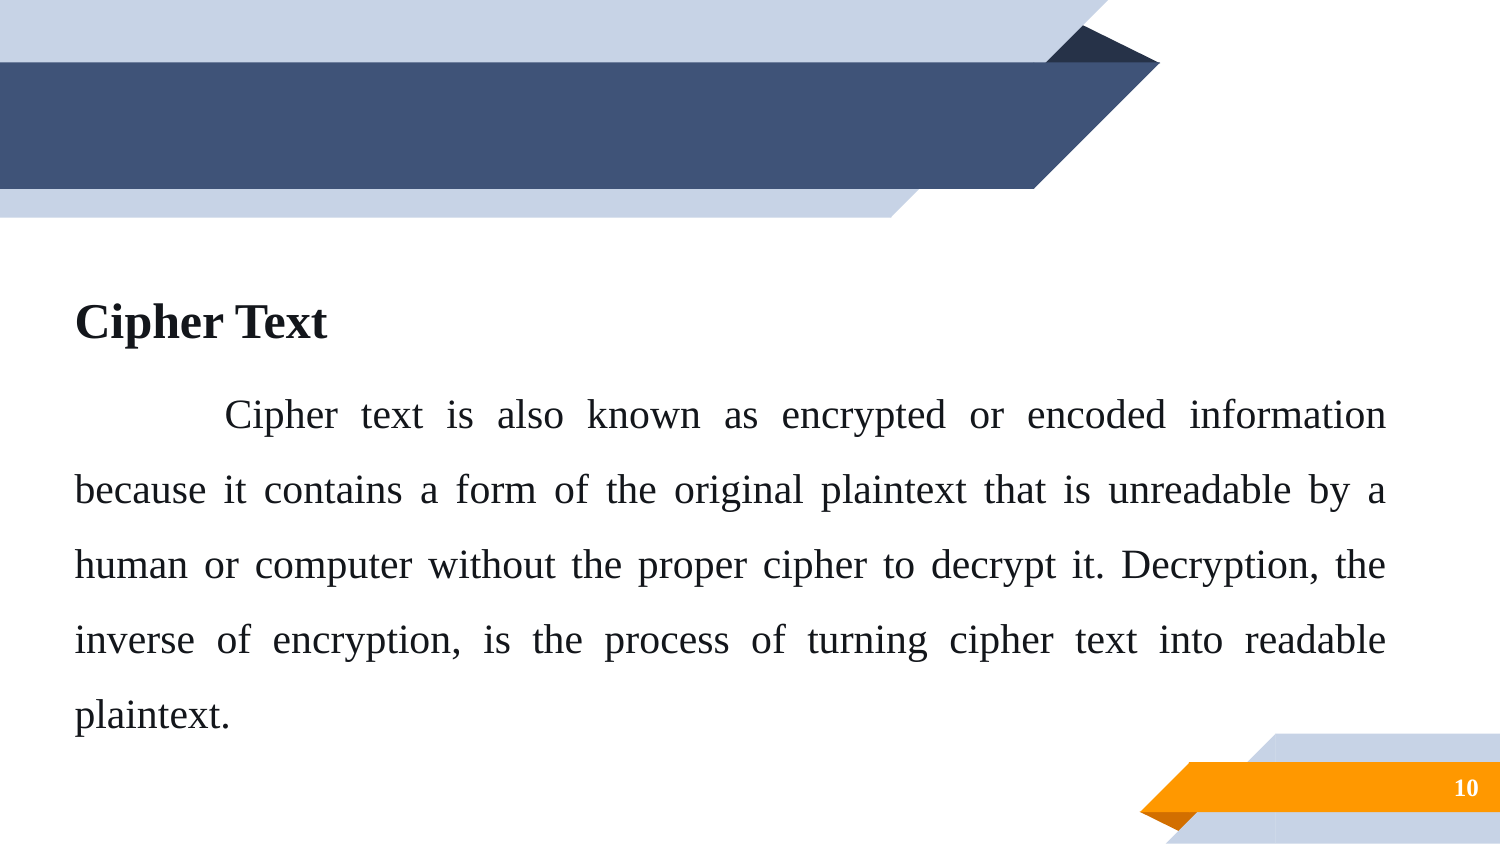

Cipher Text
	Cipher text is also known as encrypted or encoded information because it contains a form of the original plaintext that is unreadable by a human or computer without the proper cipher to decrypt it. Decryption, the inverse of encryption, is the process of turning cipher text into readable plaintext.

10